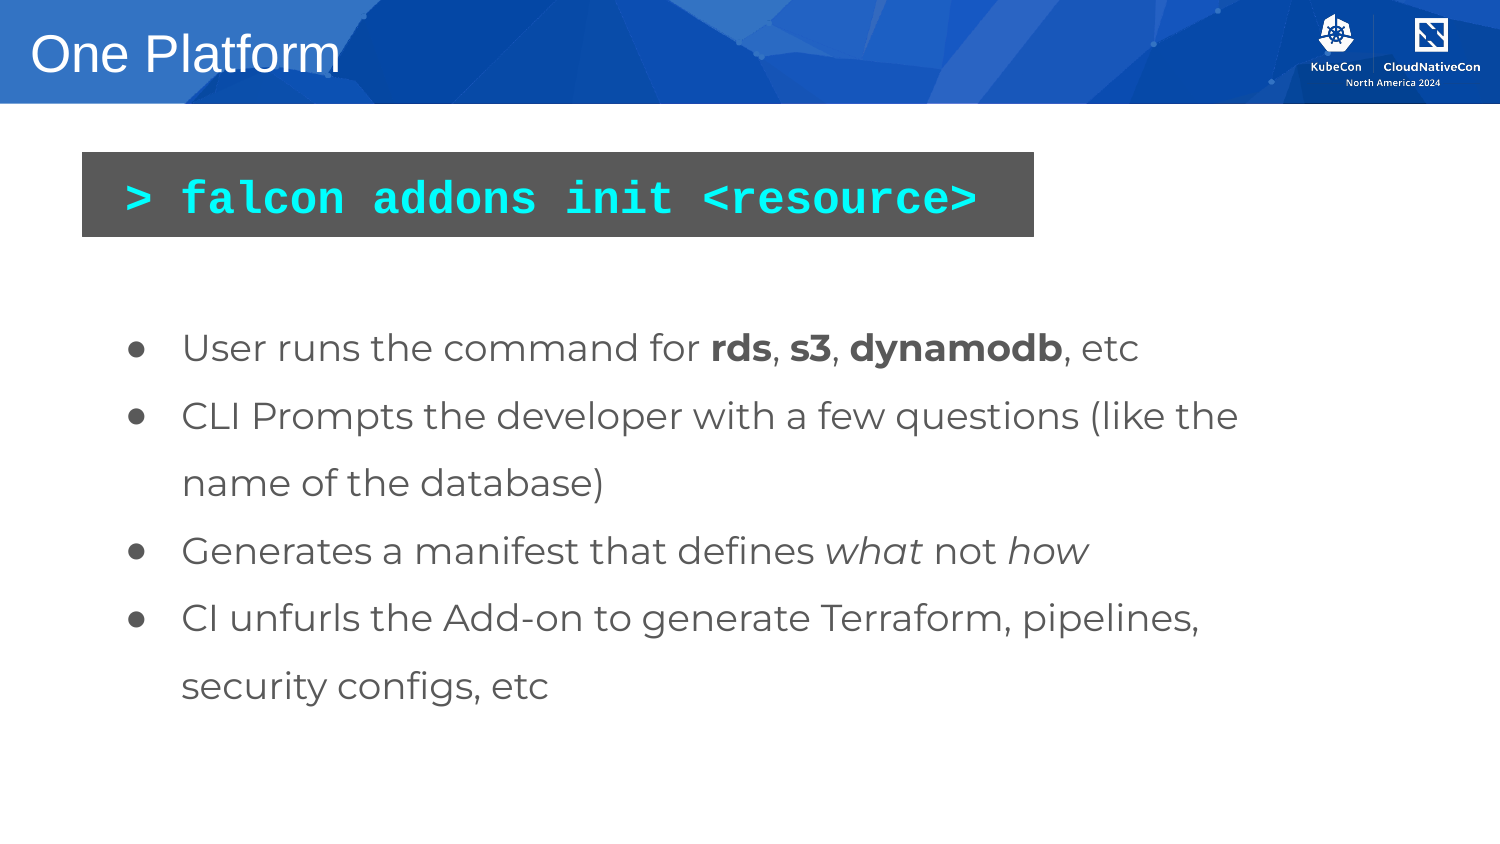

# One Platform

 > falcon addons init <resource>
User runs the command for rds, s3, dynamodb, etc
CLI Prompts the developer with a few questions (like the name of the database)
Generates a manifest that defines what not how
CI unfurls the Add-on to generate Terraform, pipelines, security configs, etc